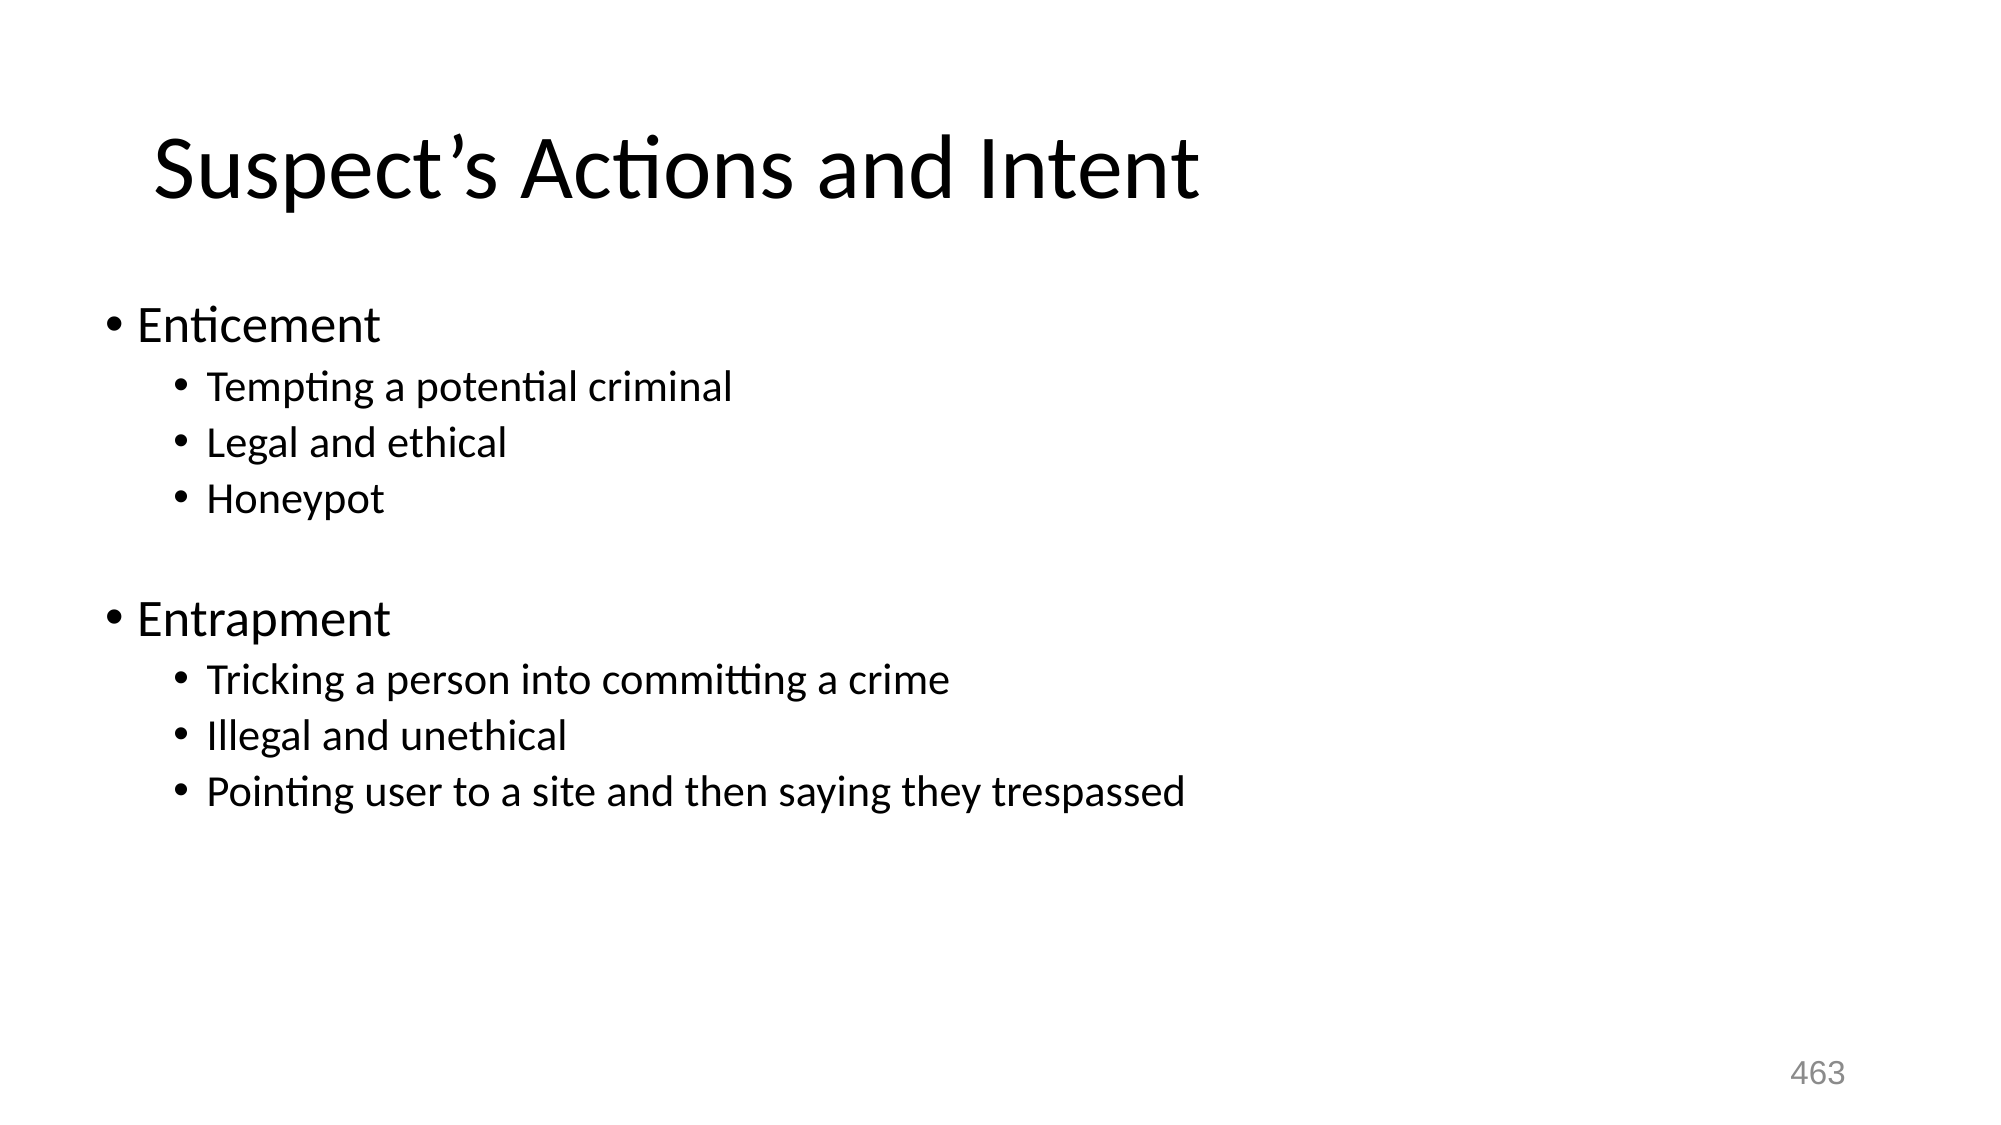

# Suspect’s Actions and Intent
Enticement
Tempting a potential criminal
Legal and ethical
Honeypot
Entrapment
Tricking a person into committing a crime
Illegal and unethical
Pointing user to a site and then saying they trespassed

463